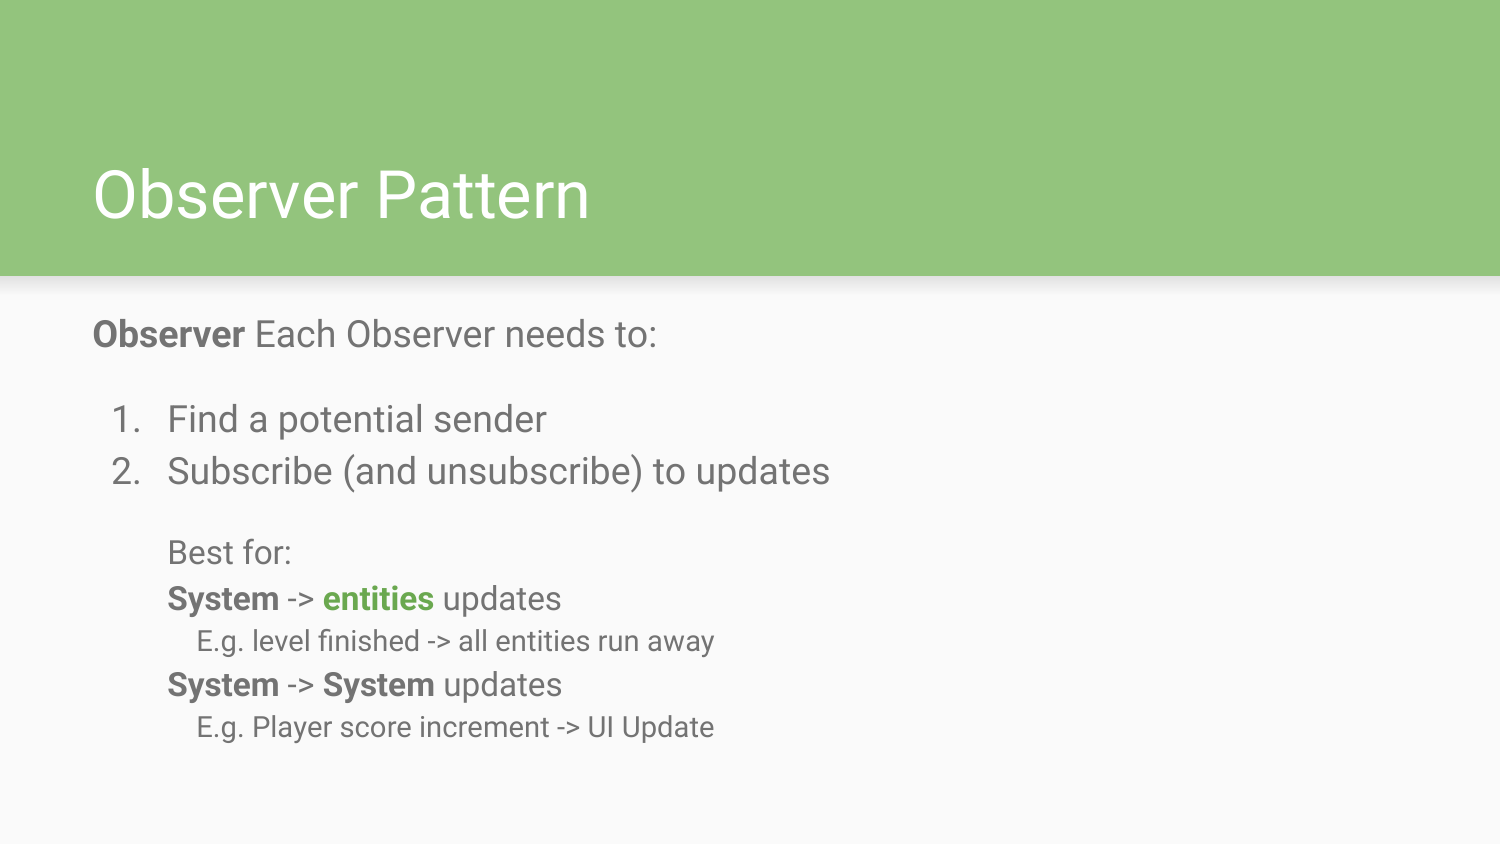

# Observer Pattern
Observer Each Observer needs to:
Find a potential sender
Subscribe (and unsubscribe) to updates
Best for:
System -> entities updates
    E.g. level finished -> all entities run away
System -> System updates
    E.g. Player score increment -> UI Update